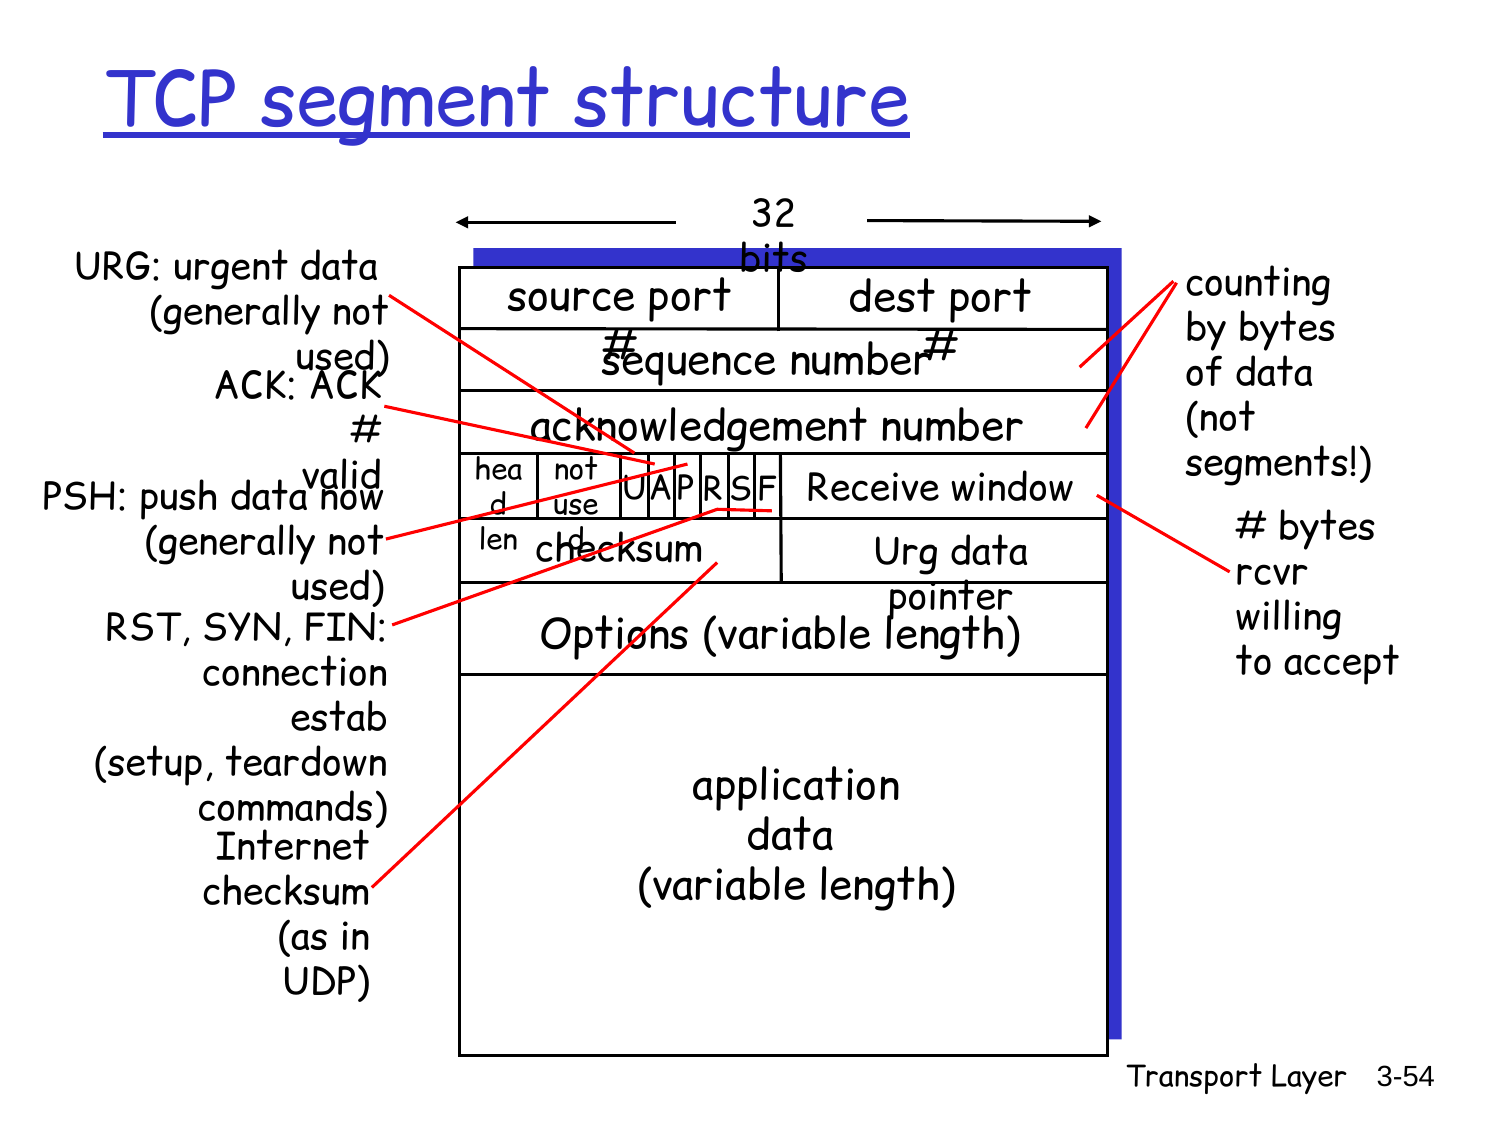

# TCP segment structure
32 bits

source port #
dest port #

sequence number
acknowledgement number
head
len
not
used
Receive window
U
A
P
R
S
F
checksum
Urg data pointer
Options (variable length)
application
data
(variable length)
URG: urgent data
(generally not used)
counting
by bytes
of data
(not segments!)
ACK: ACK #
valid
PSH: push data now
(generally not used)
# bytes
rcvr willing
to accept

RST, SYN, FIN:
connection estab
(setup, teardown
commands)
Internet
checksum
(as in UDP)
Transport Layer
3-54